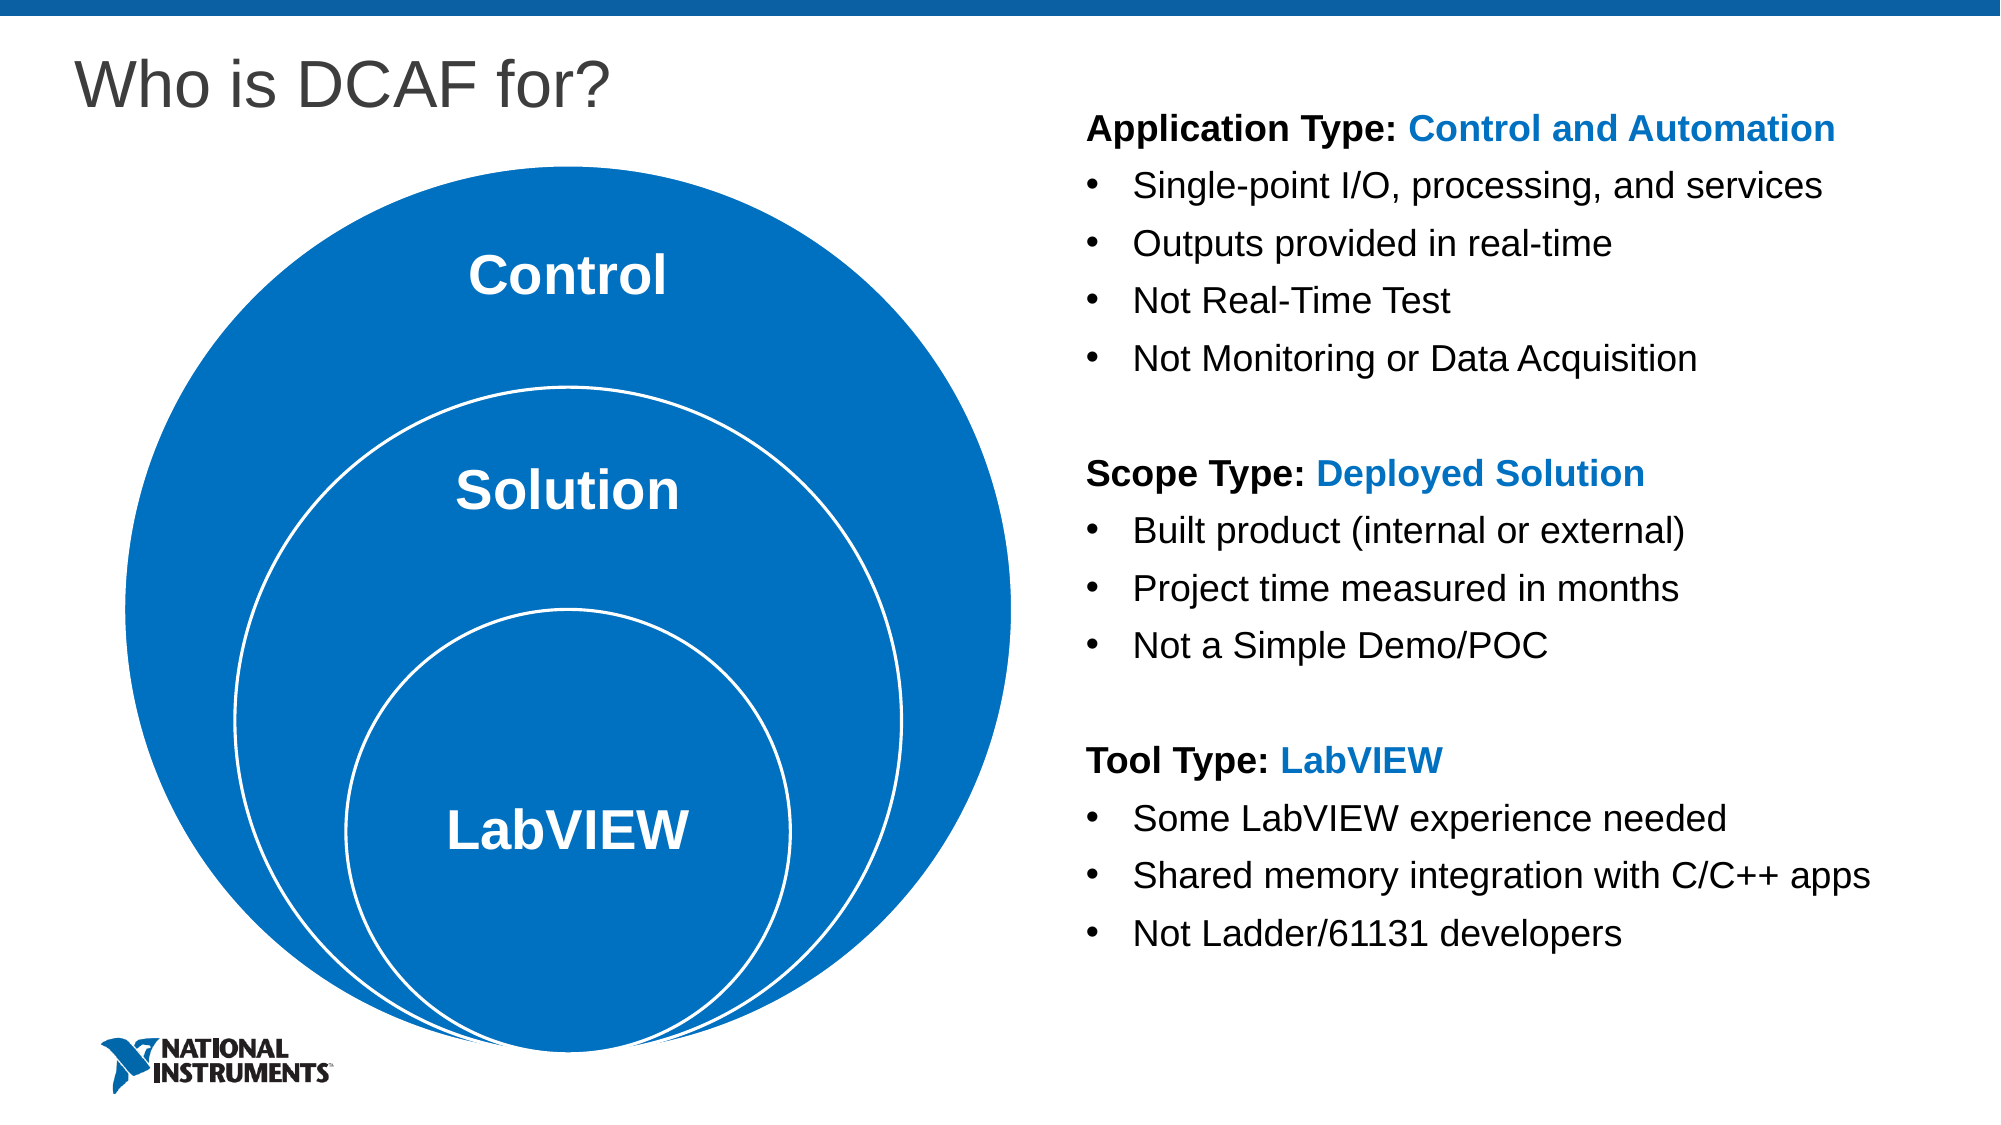

# Who is DCAF for?
Application Type: Control and Automation
Single-point I/O, processing, and services
Outputs provided in real-time
Not Real-Time Test
Not Monitoring or Data Acquisition

Scope Type: Deployed Solution
Built product (internal or external)
Project time measured in months
Not a Simple Demo/POC

Tool Type: LabVIEW
Some LabVIEW experience needed
Shared memory integration with C/C++ apps
Not Ladder/61131 developers

Control
Solution
LabVIEW